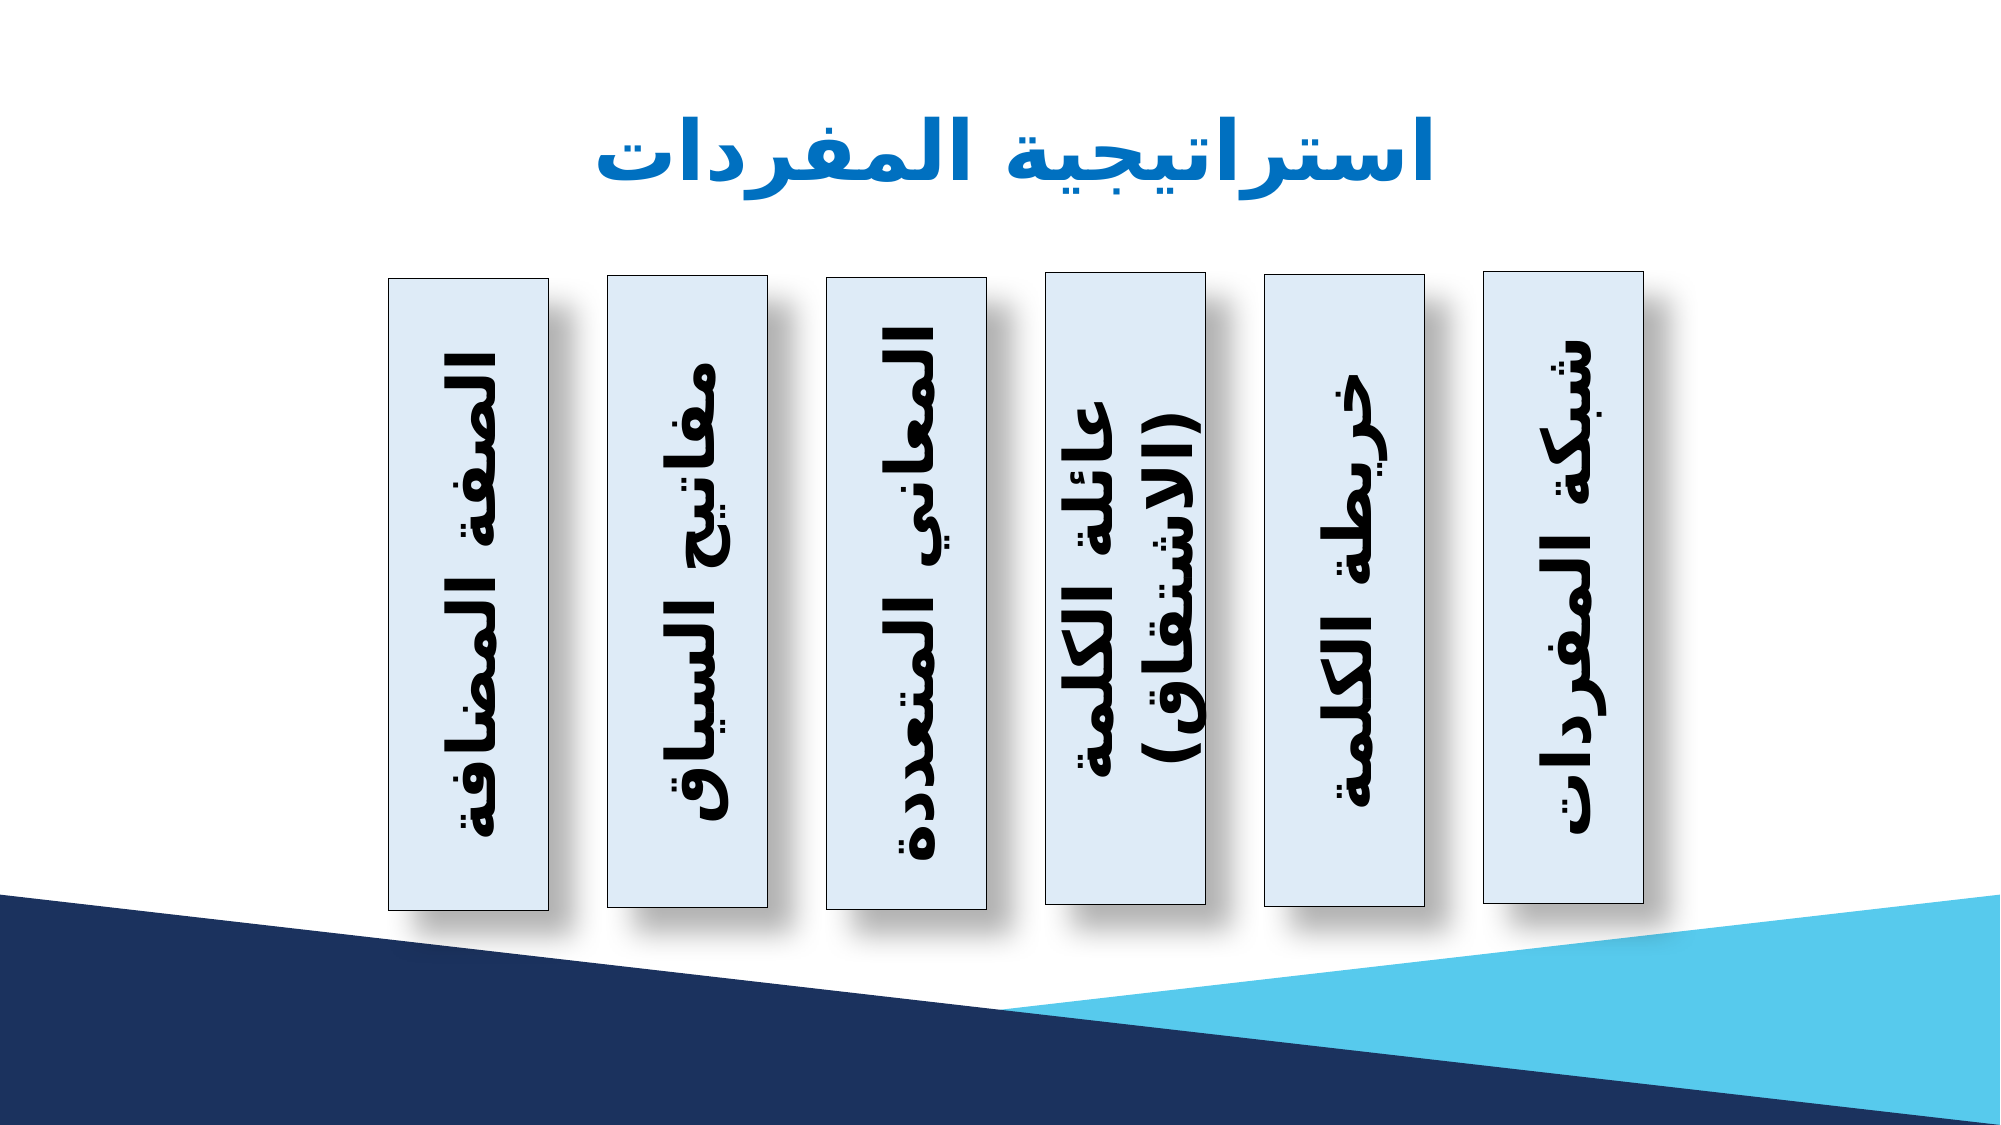

استراتيجية المفردات
شبكة المفردات
عائلة الكلمة (الاشتقاق)
خريطة الكلمة
مفاتيح السياق
المعاني المتعددة
الصفة المضافة